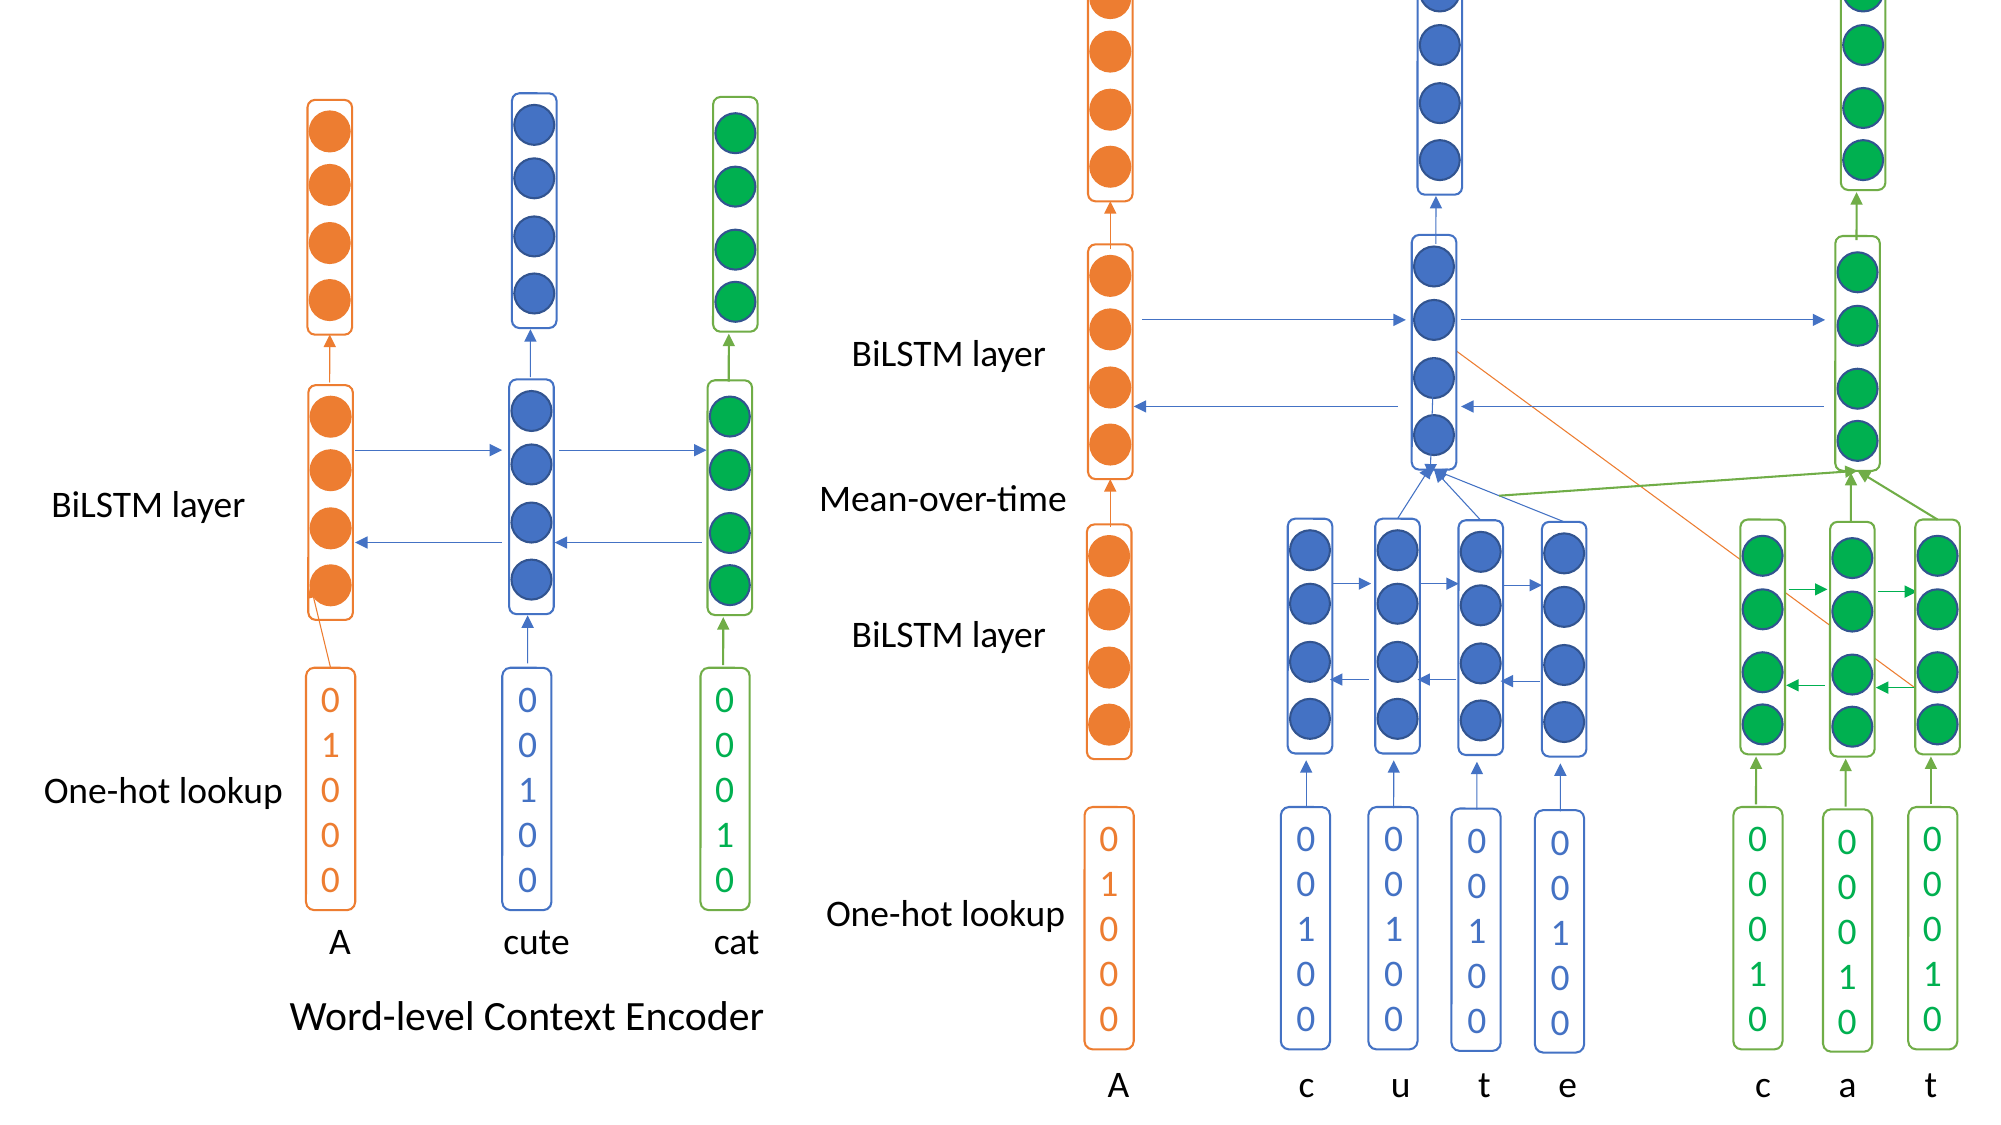

#

BiLSTM layer

Mean-over-time
BiLSTM layer

0
0
1
0
0

0
0
1
0
0

0
0
0
1
0

0
0
0
1
0

0
0
1
0
0

0
0
1
0
0

0
0
0
1
0

BiLSTM layer

0
1
0
0
0

0
0
1
0
0

0
0
0
1
0

One-hot lookup

0
1
0
0
0
One-hot lookup
A                  cute                 cat
Word-level Context Encoder
A                    c         u        t        e                     c        a        t
Character-level Context Encoder